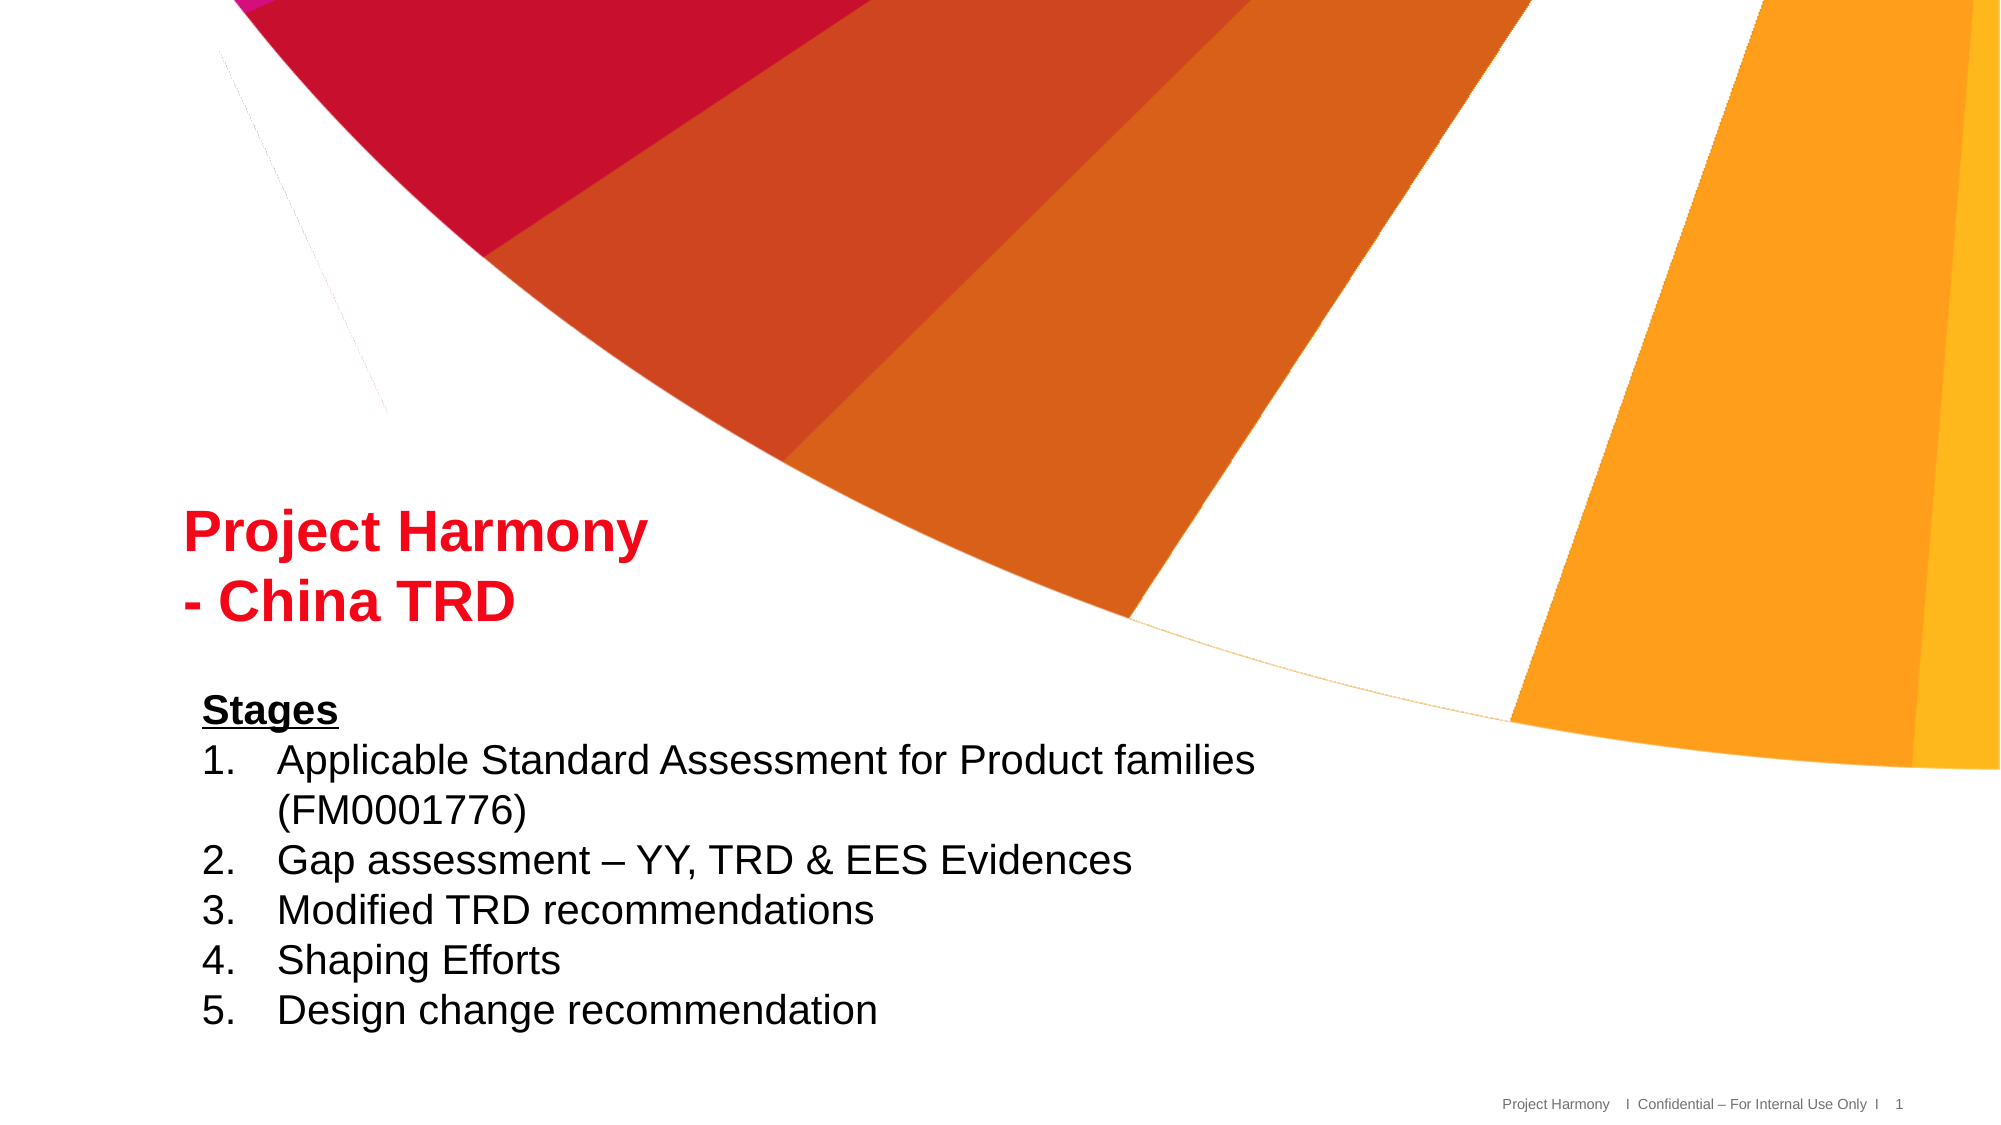

# Project Harmony - China TRD
Stages
Applicable Standard Assessment for Product families (FM0001776)
Gap assessment – YY, TRD & EES Evidences
Modified TRD recommendations
Shaping Efforts
Design change recommendation
Project Harmony    I  Confidential – For Internal Use Only  I
1